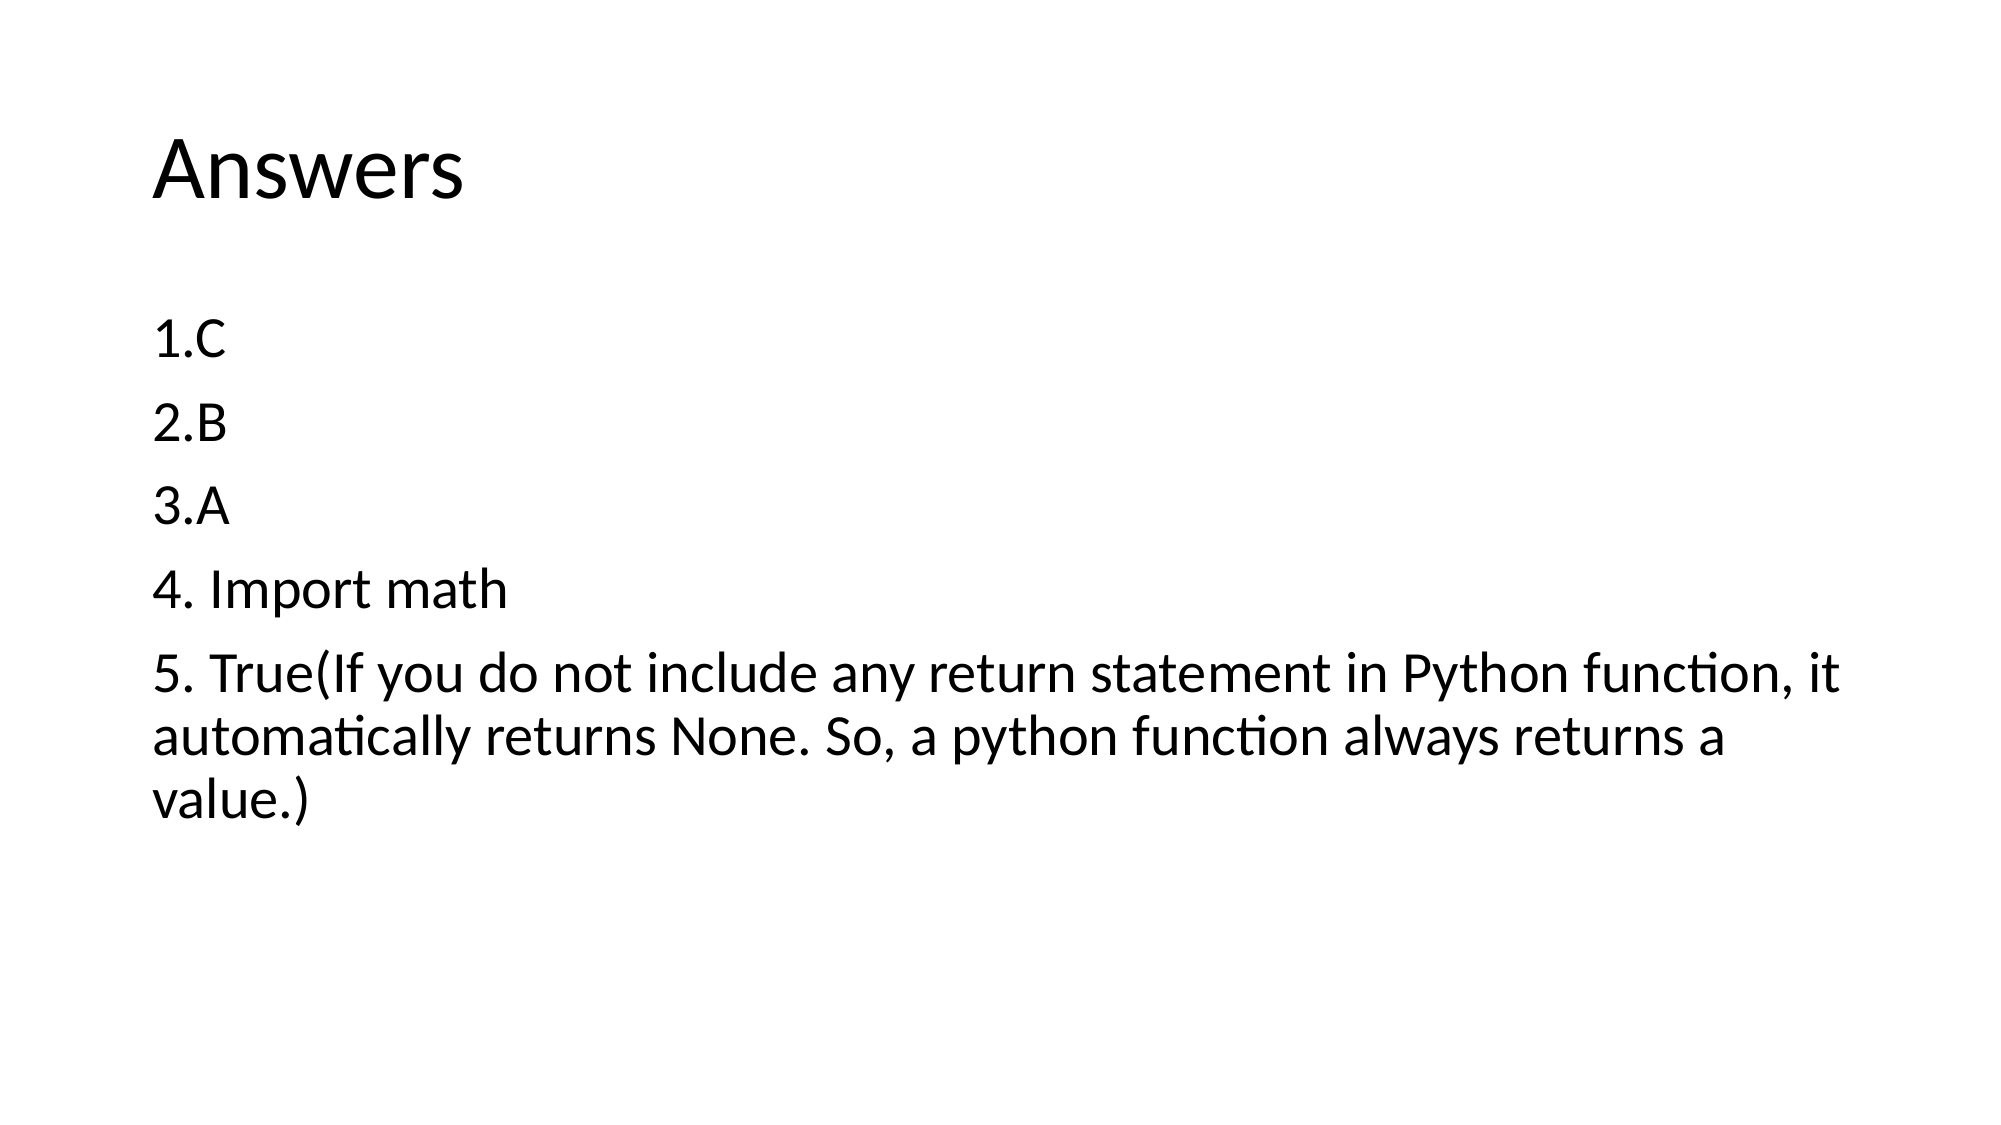

# Answers
1.C
2.B
3.A
4. Import math
5. True(If you do not include any return statement in Python function, it automatically returns None. So, a python function always returns a value.)